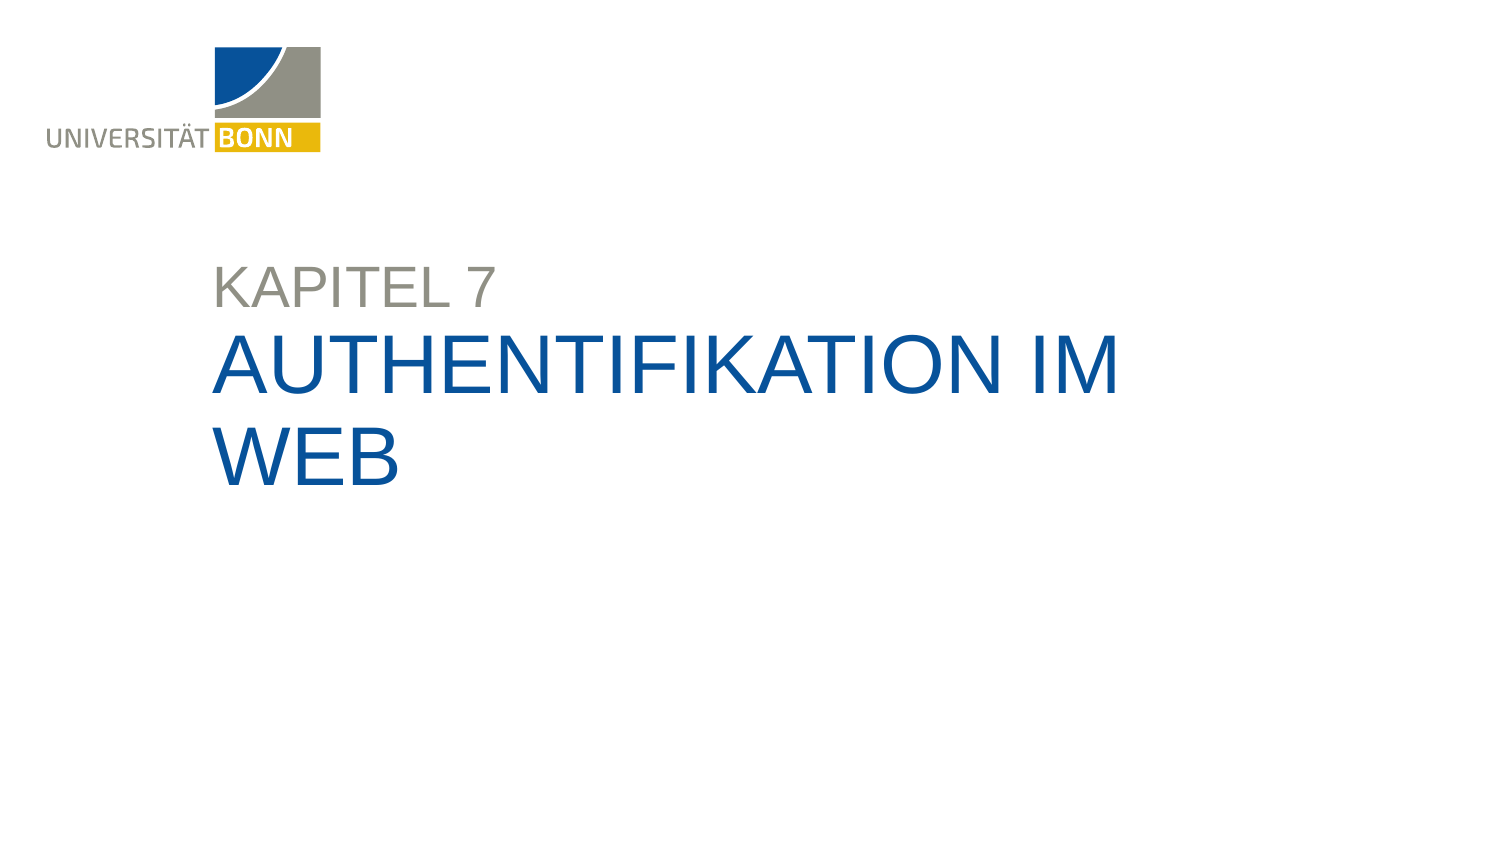

Kapitel 7
# Authentifikation im Web
26. Juni 2023
2
Matthias Wübbeling - Vorlesung Netzwerksicherheit - SoSe 2023